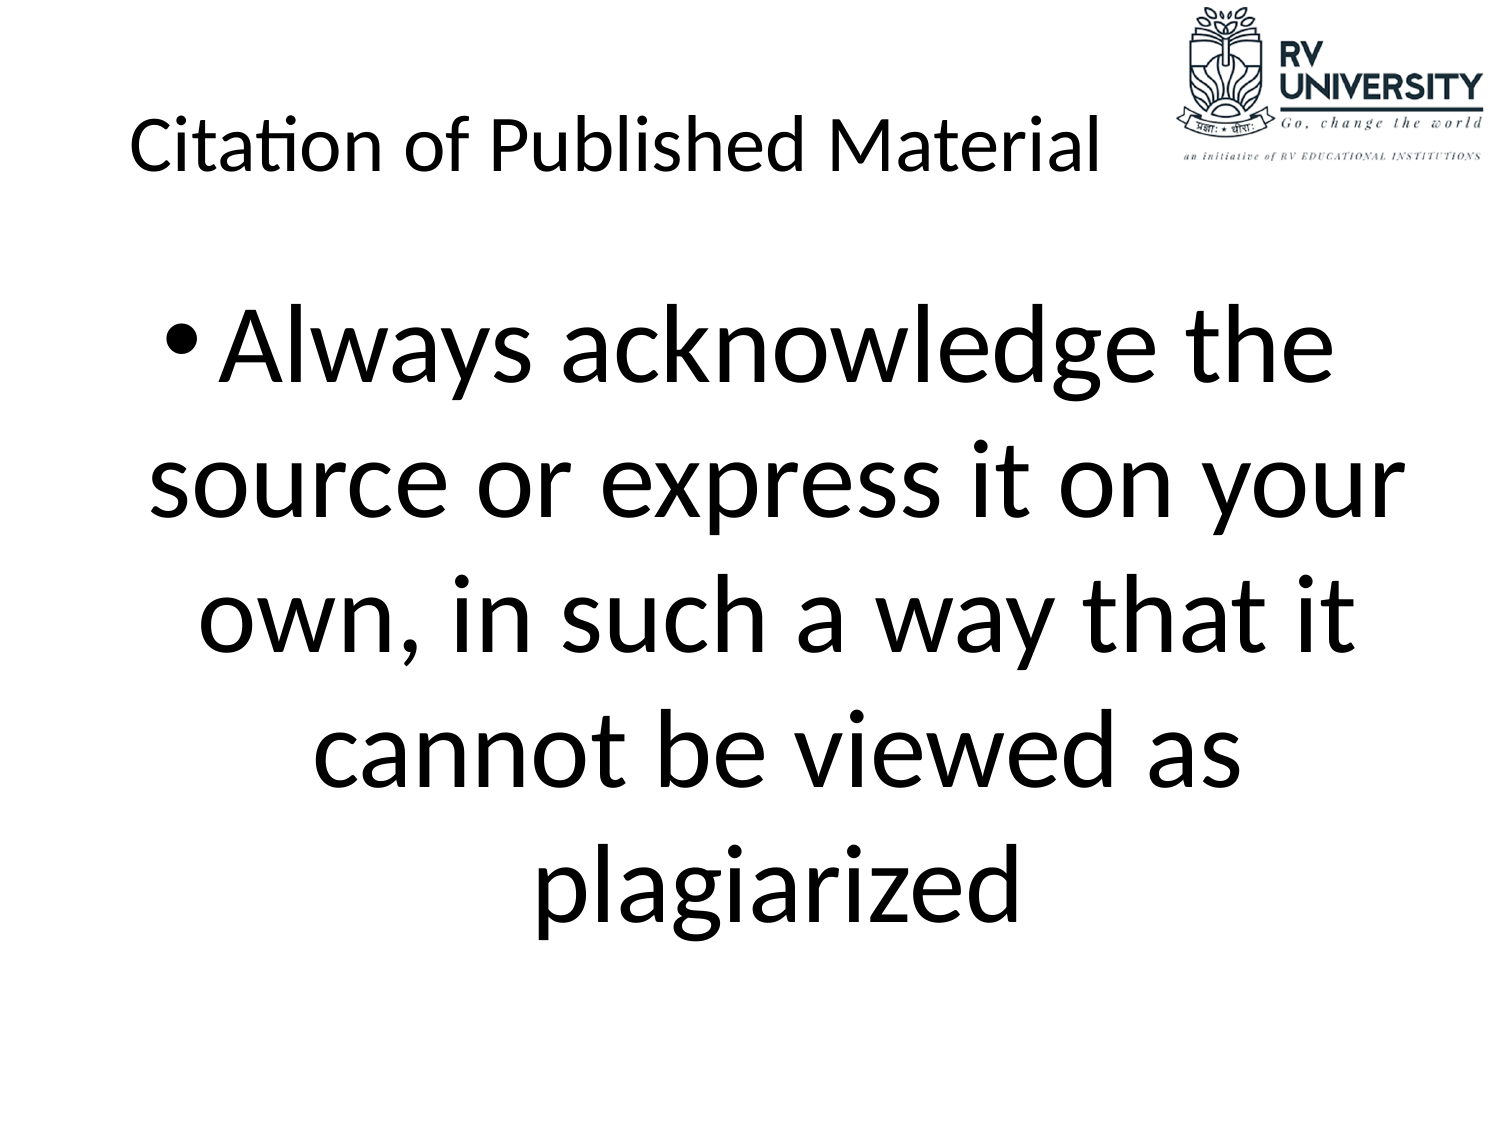

# Citation of Published Material
Always acknowledge the source or express it on your own, in such a way that it cannot be viewed as plagiarized